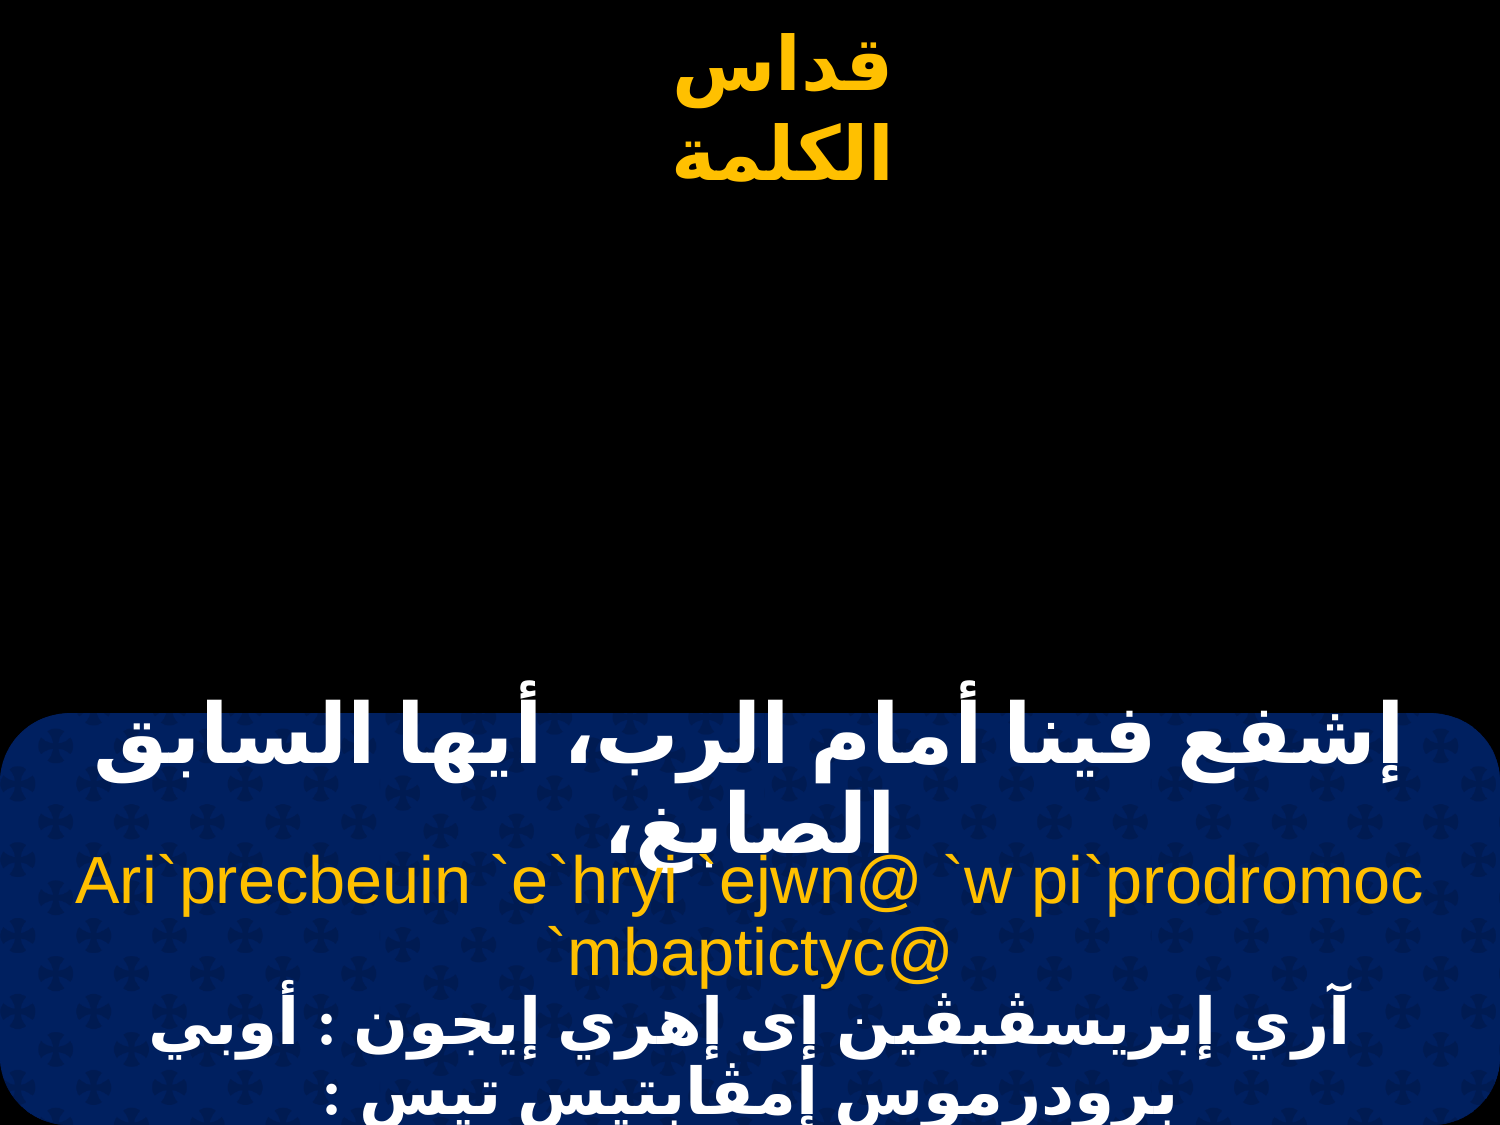

# إشفع فينا أمام الرب، أيها السابق الصابغ،
Ari`precbeuin `e`hryi `ejwn@ `w pi`prodromoc `mbaptictyc@
آري إبريسڤيڤين إى إهري إيجون : أوبي برودرموس إمڤابتيس تيس :